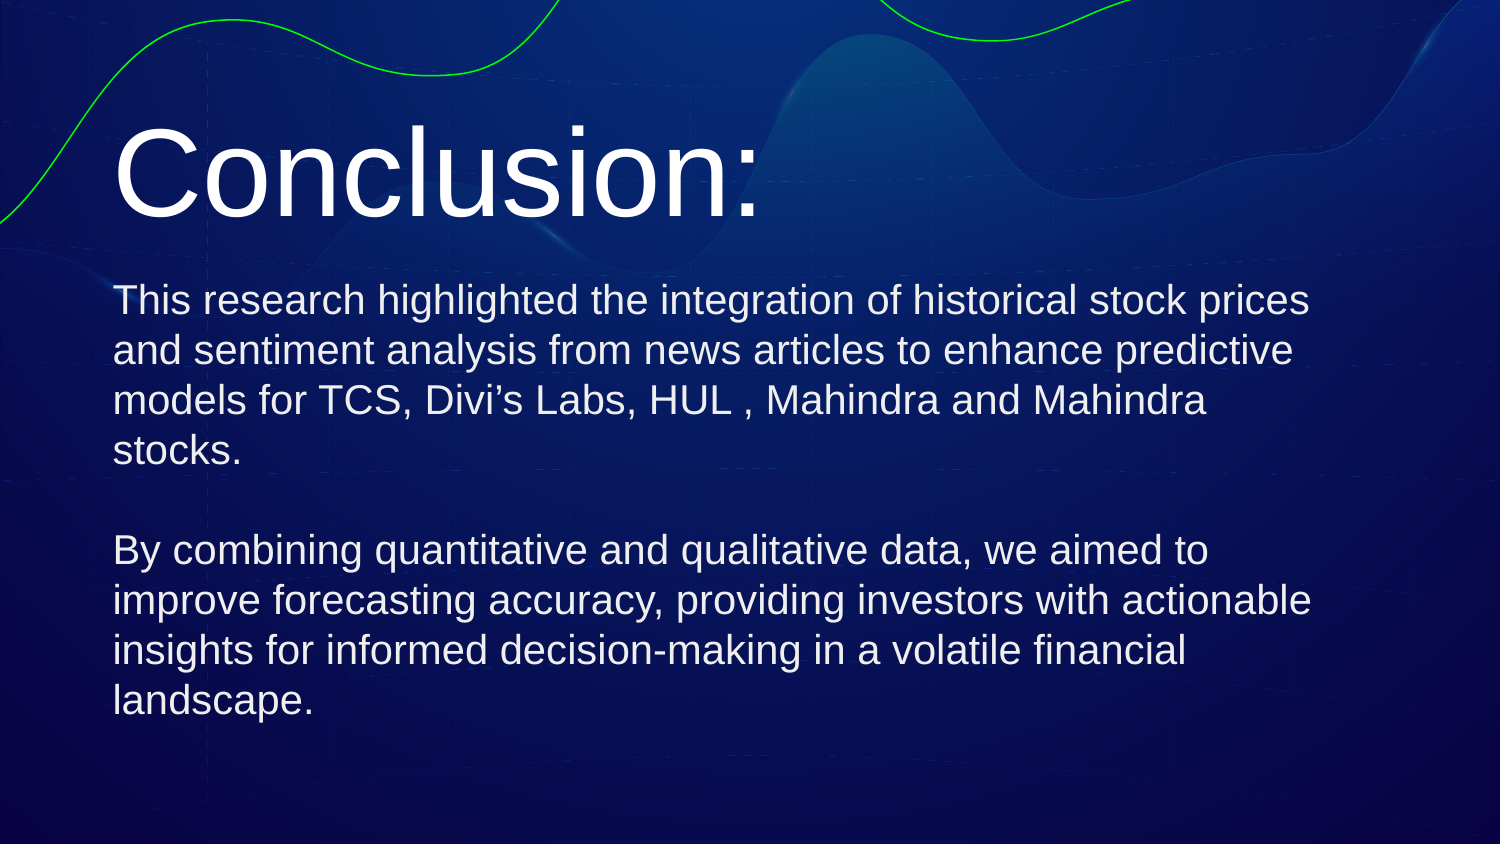

# Conclusion:
This research highlighted the integration of historical stock prices and sentiment analysis from news articles to enhance predictive models for TCS, Divi’s Labs, HUL , Mahindra and Mahindra stocks.

By combining quantitative and qualitative data, we aimed to improve forecasting accuracy, providing investors with actionable insights for informed decision-making in a volatile financial landscape.